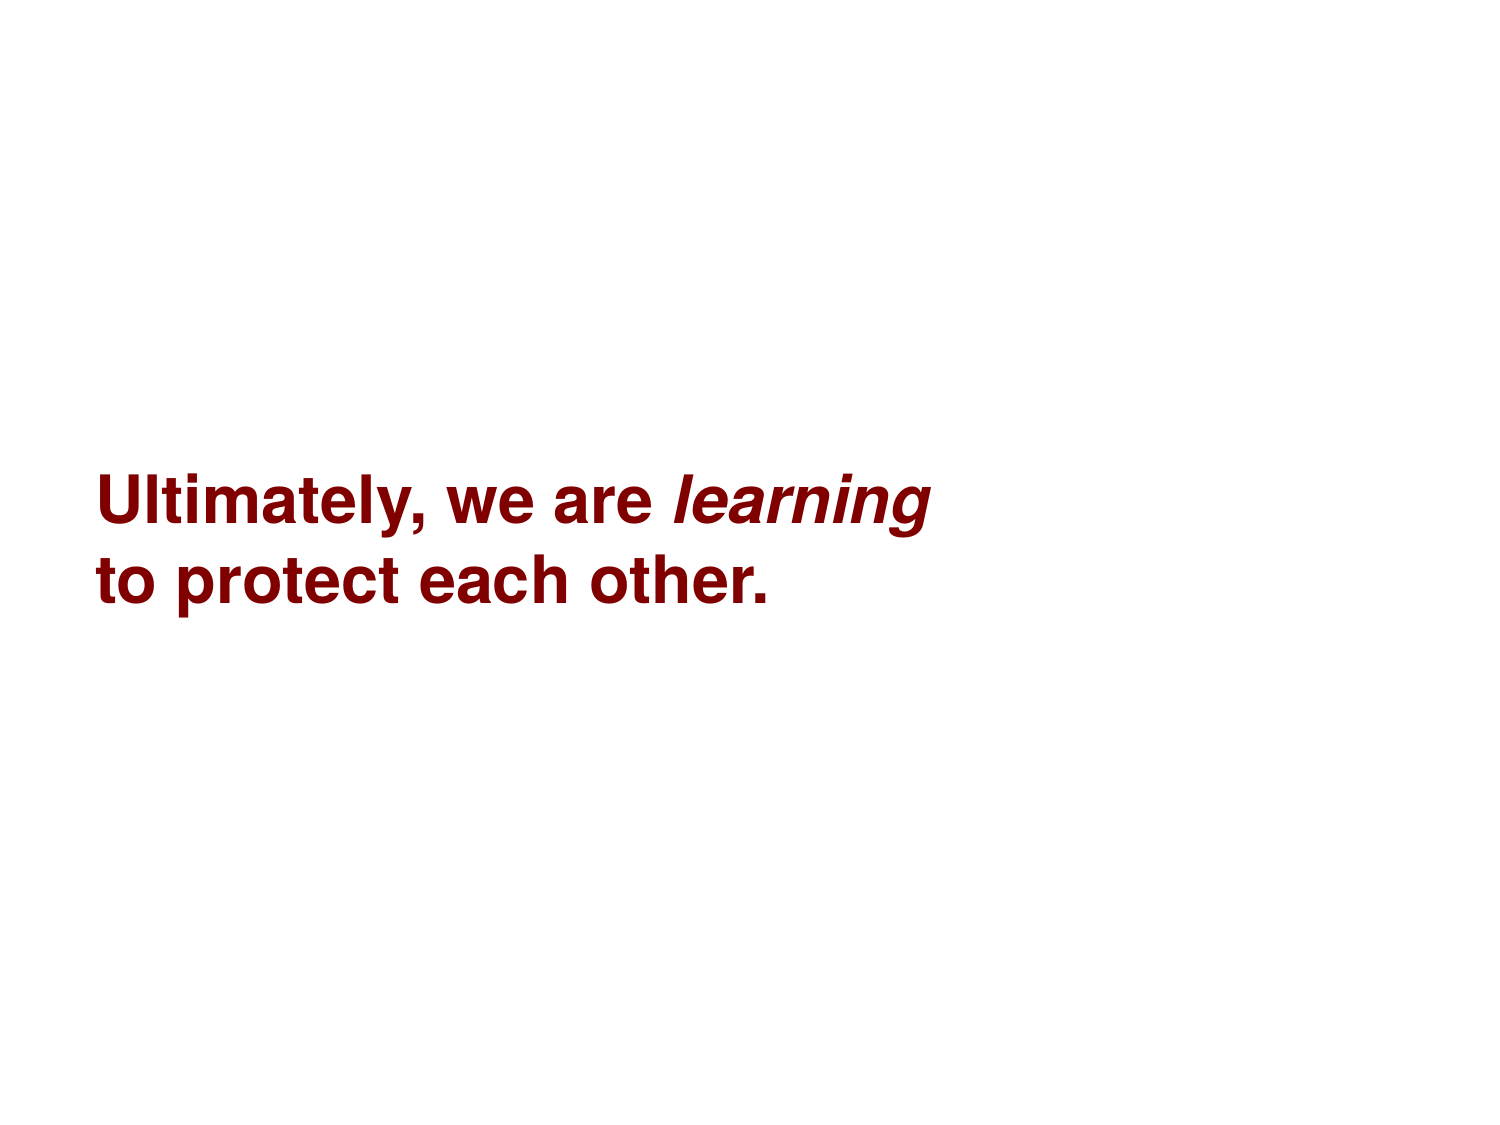

Ultimately, we are learning
to protect each other.